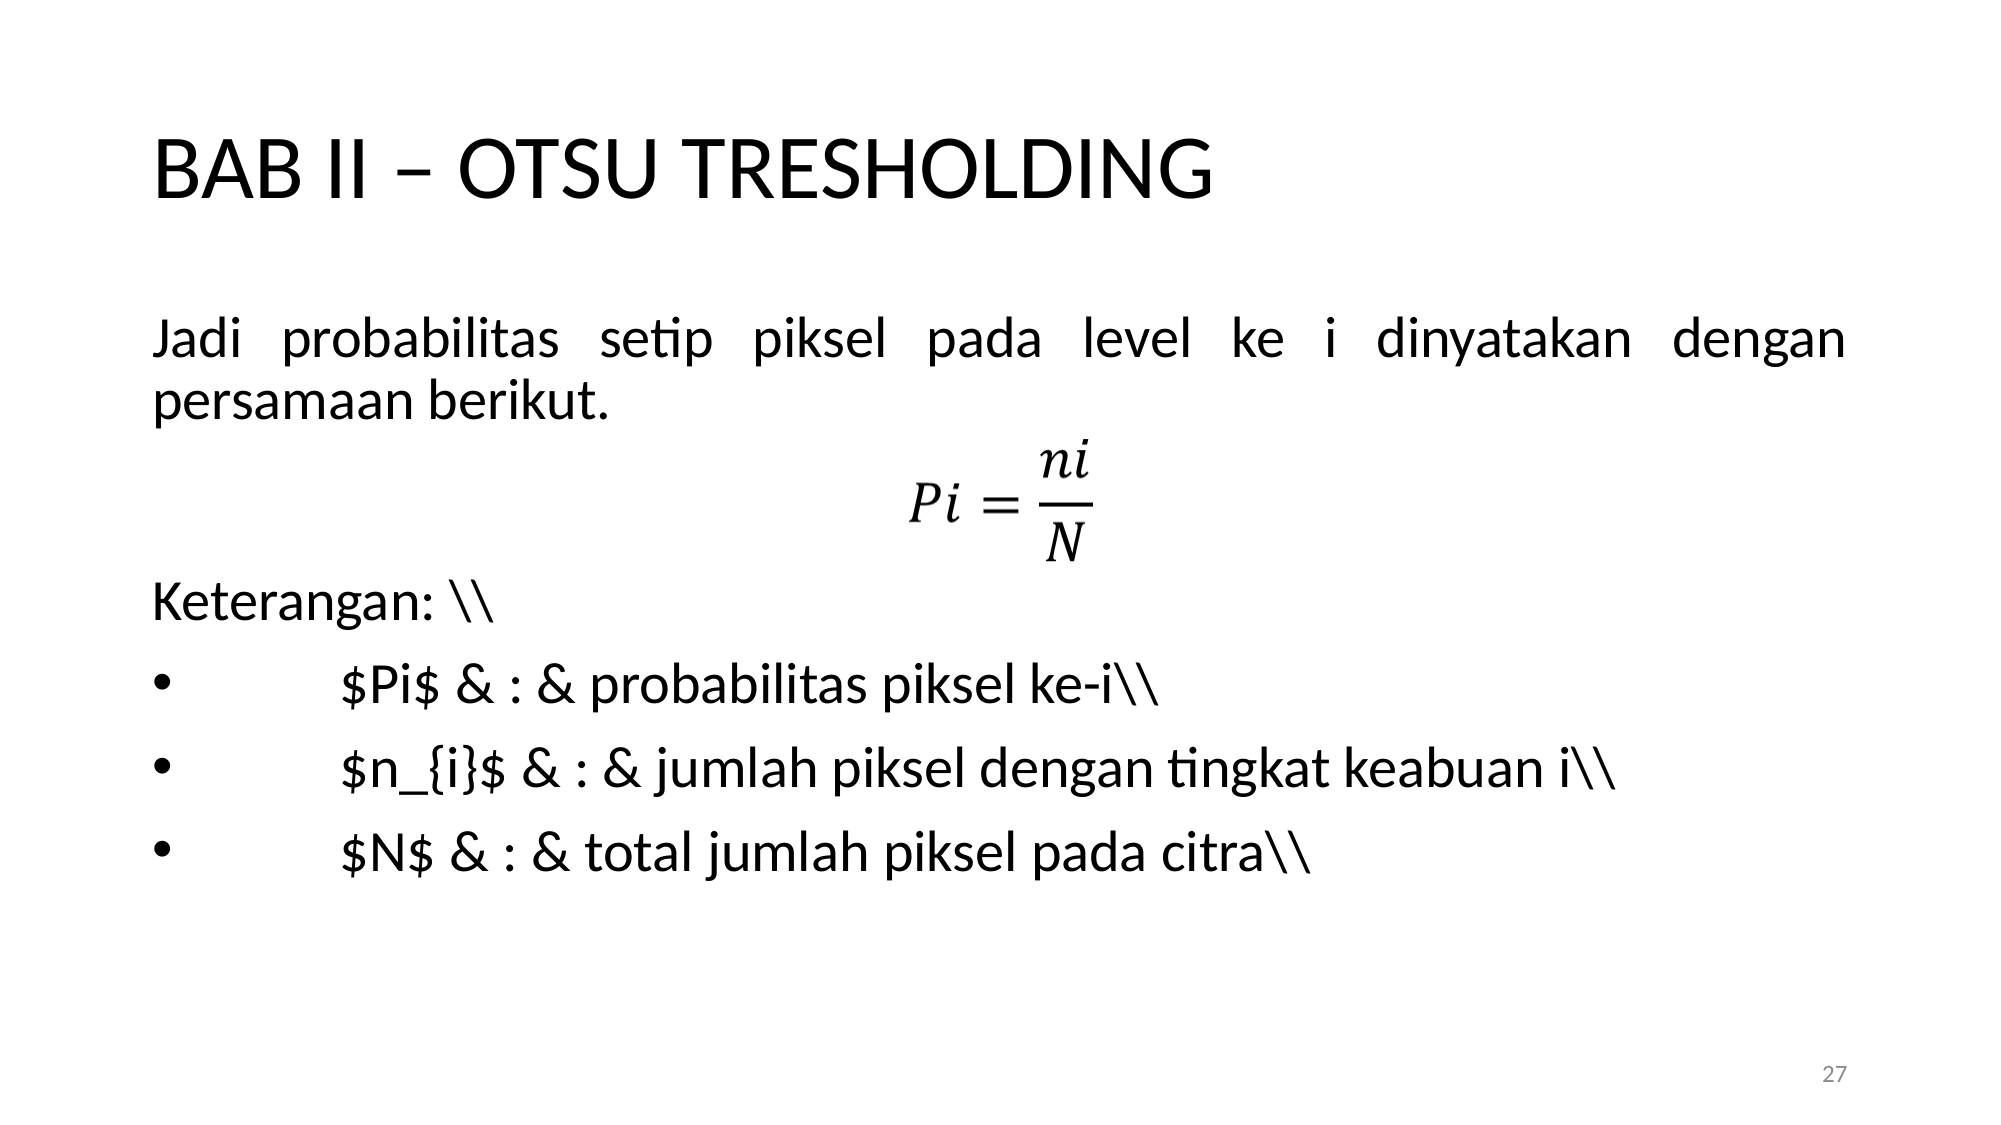

BAB II – OTSU TRESHOLDING
Jadi probabilitas setip piksel pada level ke i dinyatakan dengan persamaan berikut.

Keterangan: \\
	$Pi$ & : & probabilitas piksel ke-i\\
	$n_{i}$ & : & jumlah piksel dengan tingkat keabuan i\\
	$N$ & : & total jumlah piksel pada citra\\
27